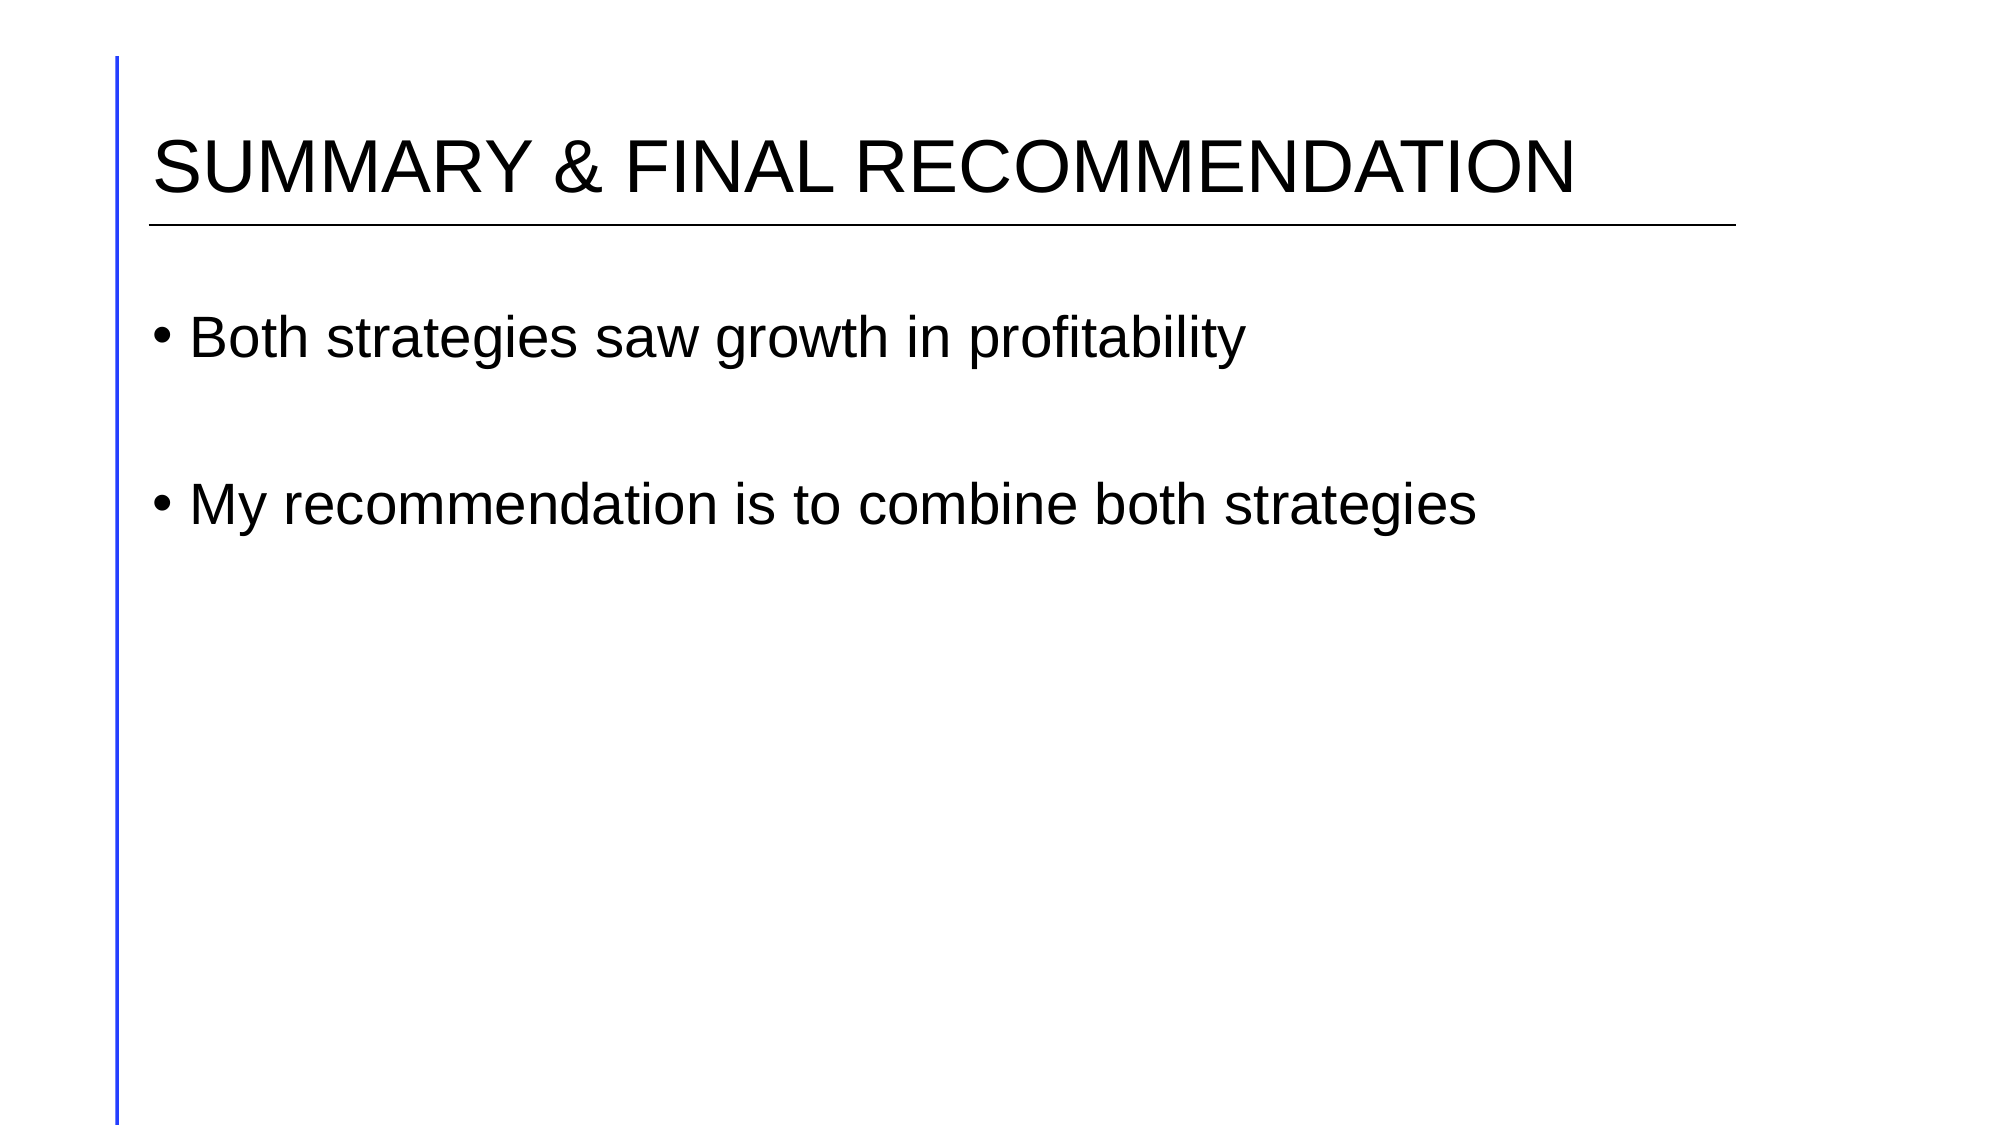

# SUMMARY & FINAL RECOMMENDATION
Both strategies saw growth in profitability

My recommendation is to combine both strategies